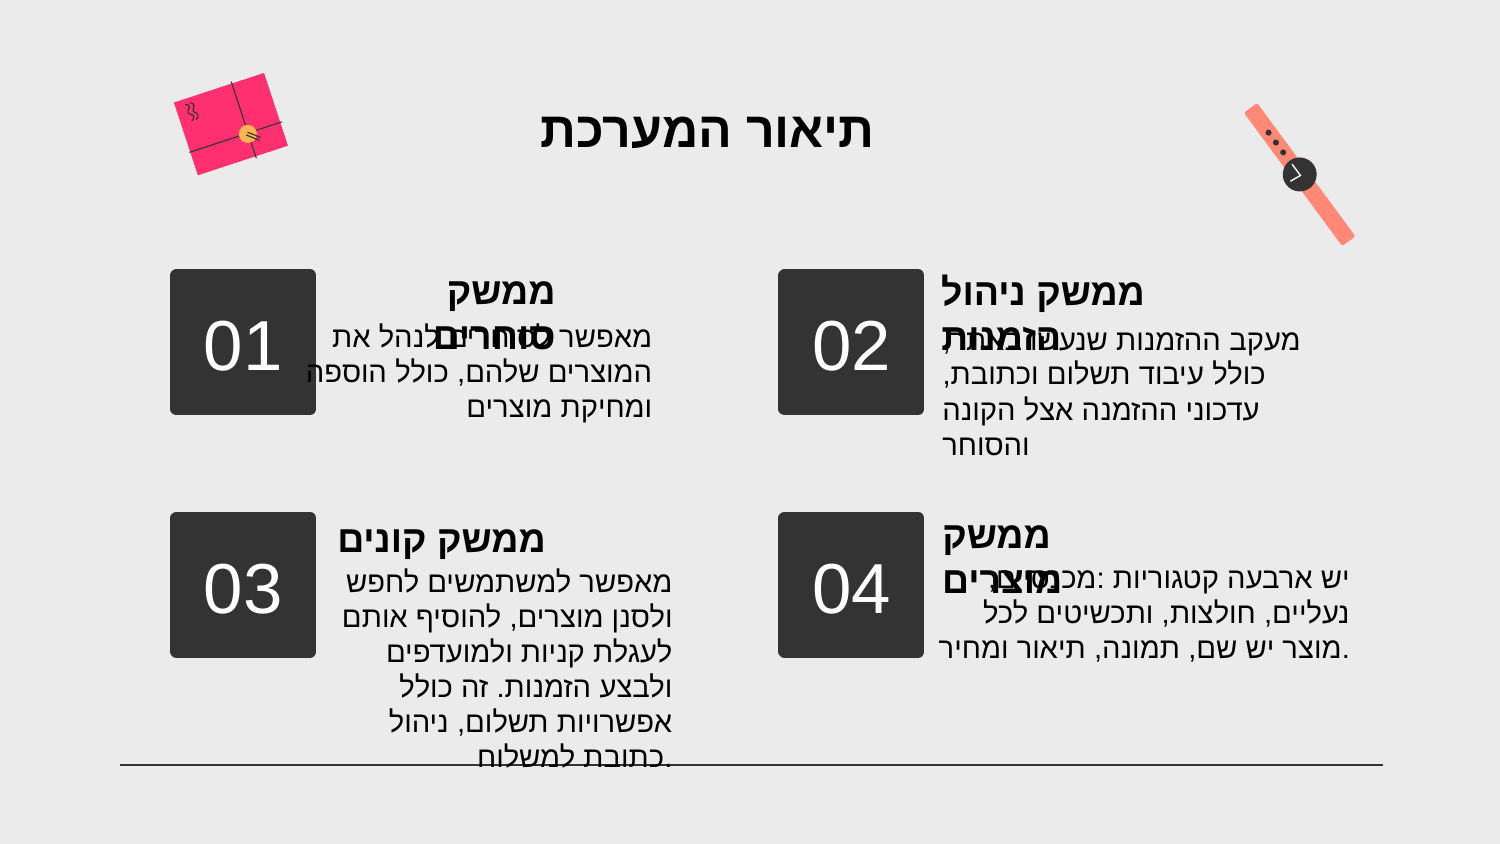

תיאור המערכת

ממשק סוחרים
ממשק ניהול הזמנות
# 01
02
מאפשר לסוחרים לנהל את המוצרים שלהם, כולל הוספה ומחיקת מוצרים
מעקב ההזמנות שנעשו באתר, כולל עיבוד תשלום וכתובת, עדכוני ההזמנה אצל הקונה והסוחר
ממשק מוצרים
ממשק קונים
03
04
יש ארבעה קטגוריות :מכנסיים, נעליים, חולצות, ותכשיטים לכל מוצר יש שם, תמונה, תיאור ומחיר.
מאפשר למשתמשים לחפש ולסנן מוצרים, להוסיף אותם לעגלת קניות ולמועדפים ולבצע הזמנות. זה כולל אפשרויות תשלום, ניהול כתובת למשלוח.